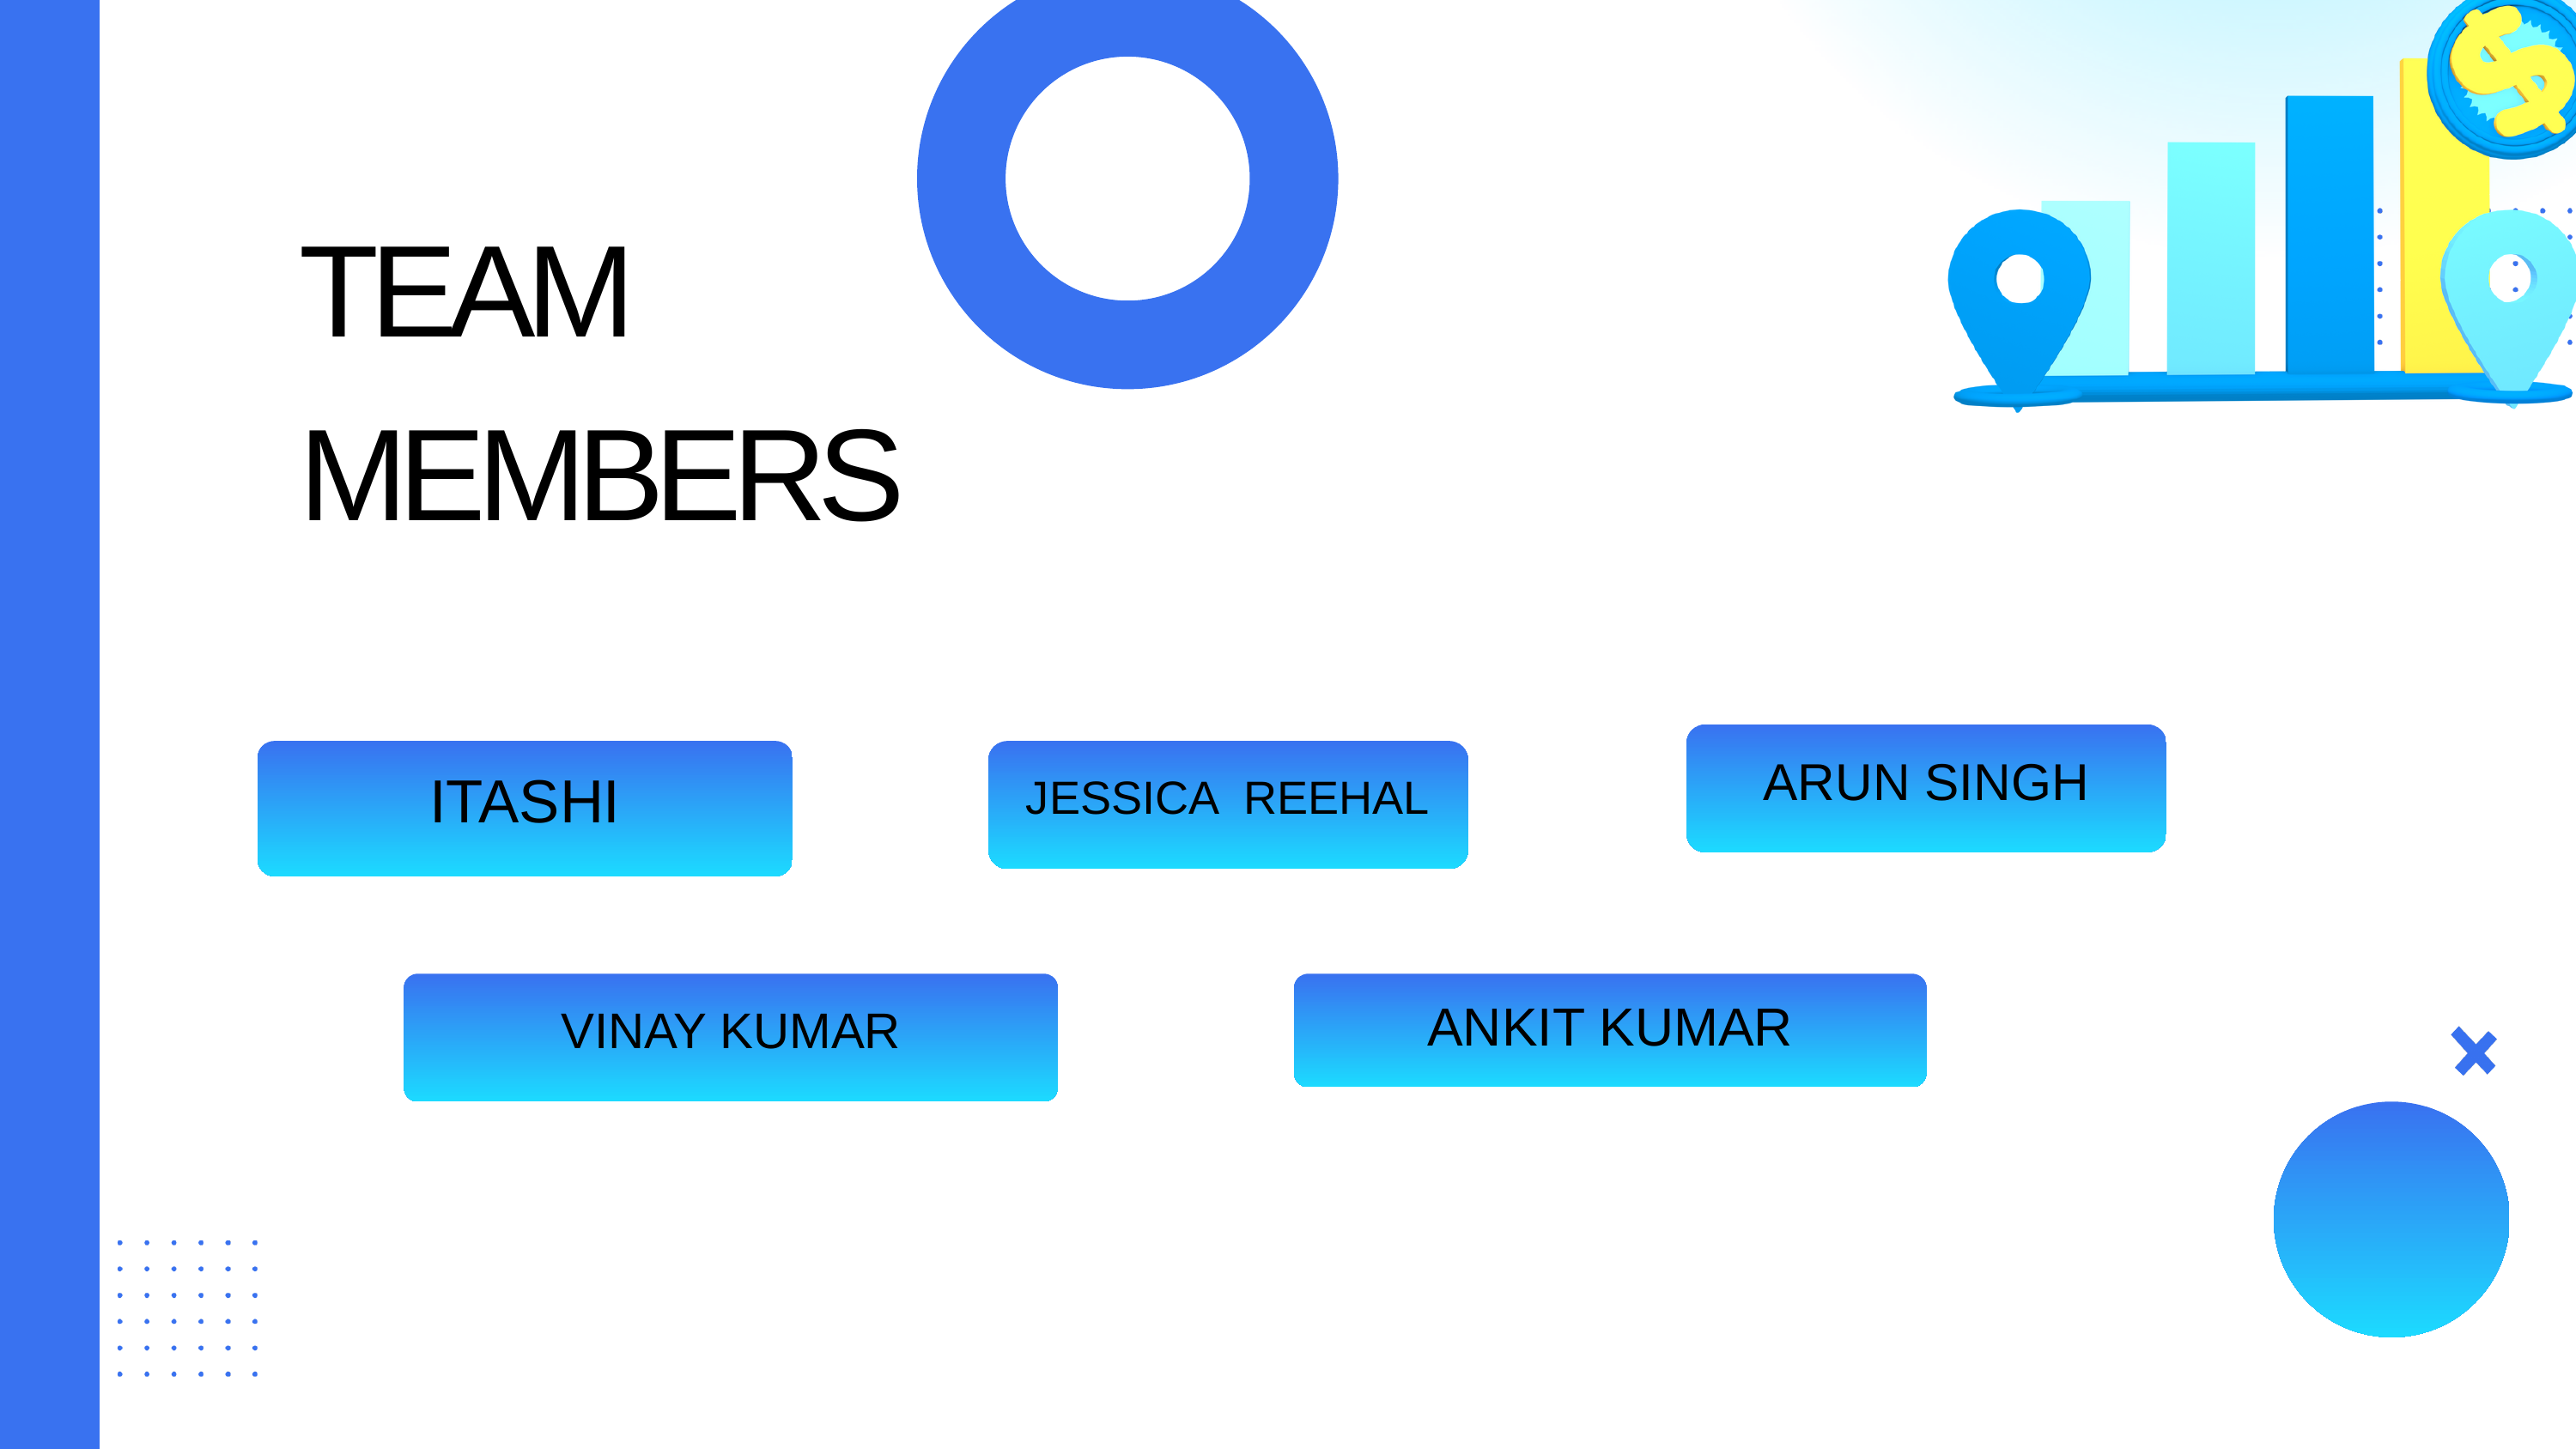

TEAM MEMBERS

ARUN SINGH

ITASHI

JESSICA  REEHAL

VINAY KUMAR

ANKIT KUMAR